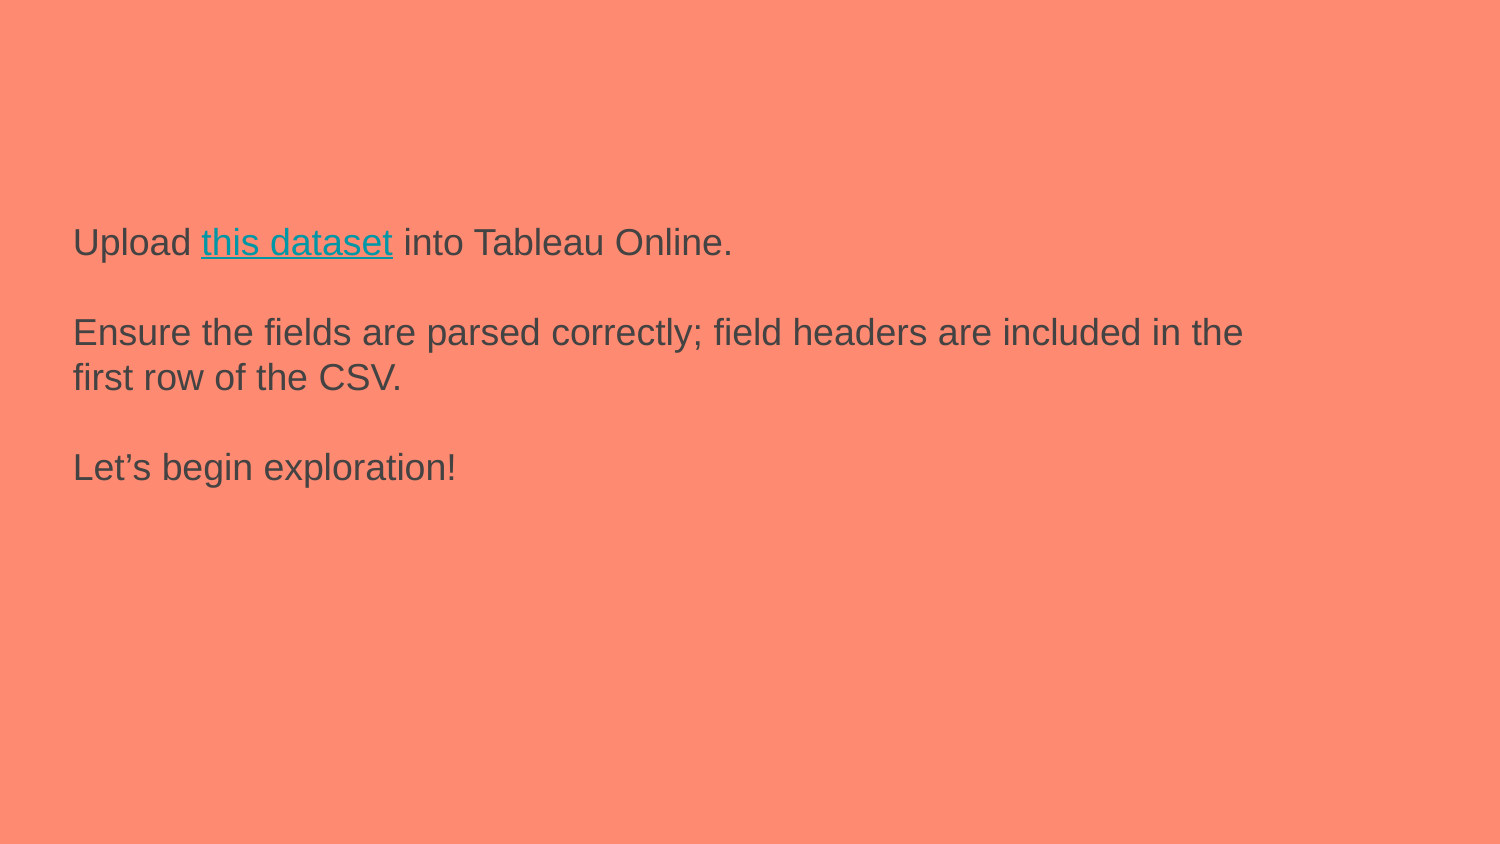

# Upload this dataset into Tableau Online.

Ensure the fields are parsed correctly; field headers are included in the first row of the CSV.
Let’s begin exploration!